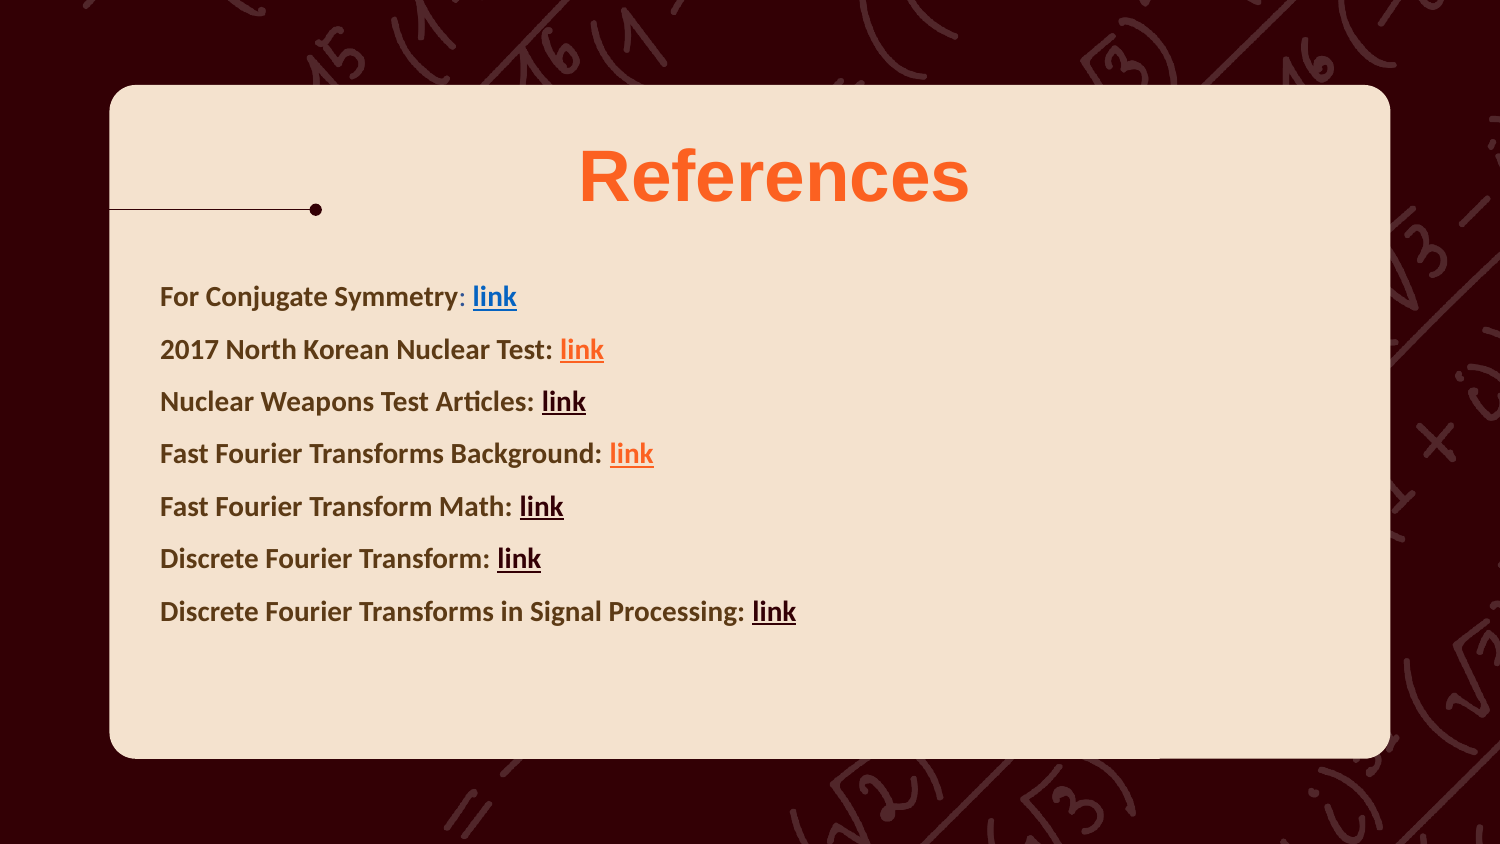

References
For Conjugate Symmetry: link
2017 North Korean Nuclear Test: link
Nuclear Weapons Test Articles: link
Fast Fourier Transforms Background: link
Fast Fourier Transform Math: link
Discrete Fourier Transform: link
Discrete Fourier Transforms in Signal Processing: link